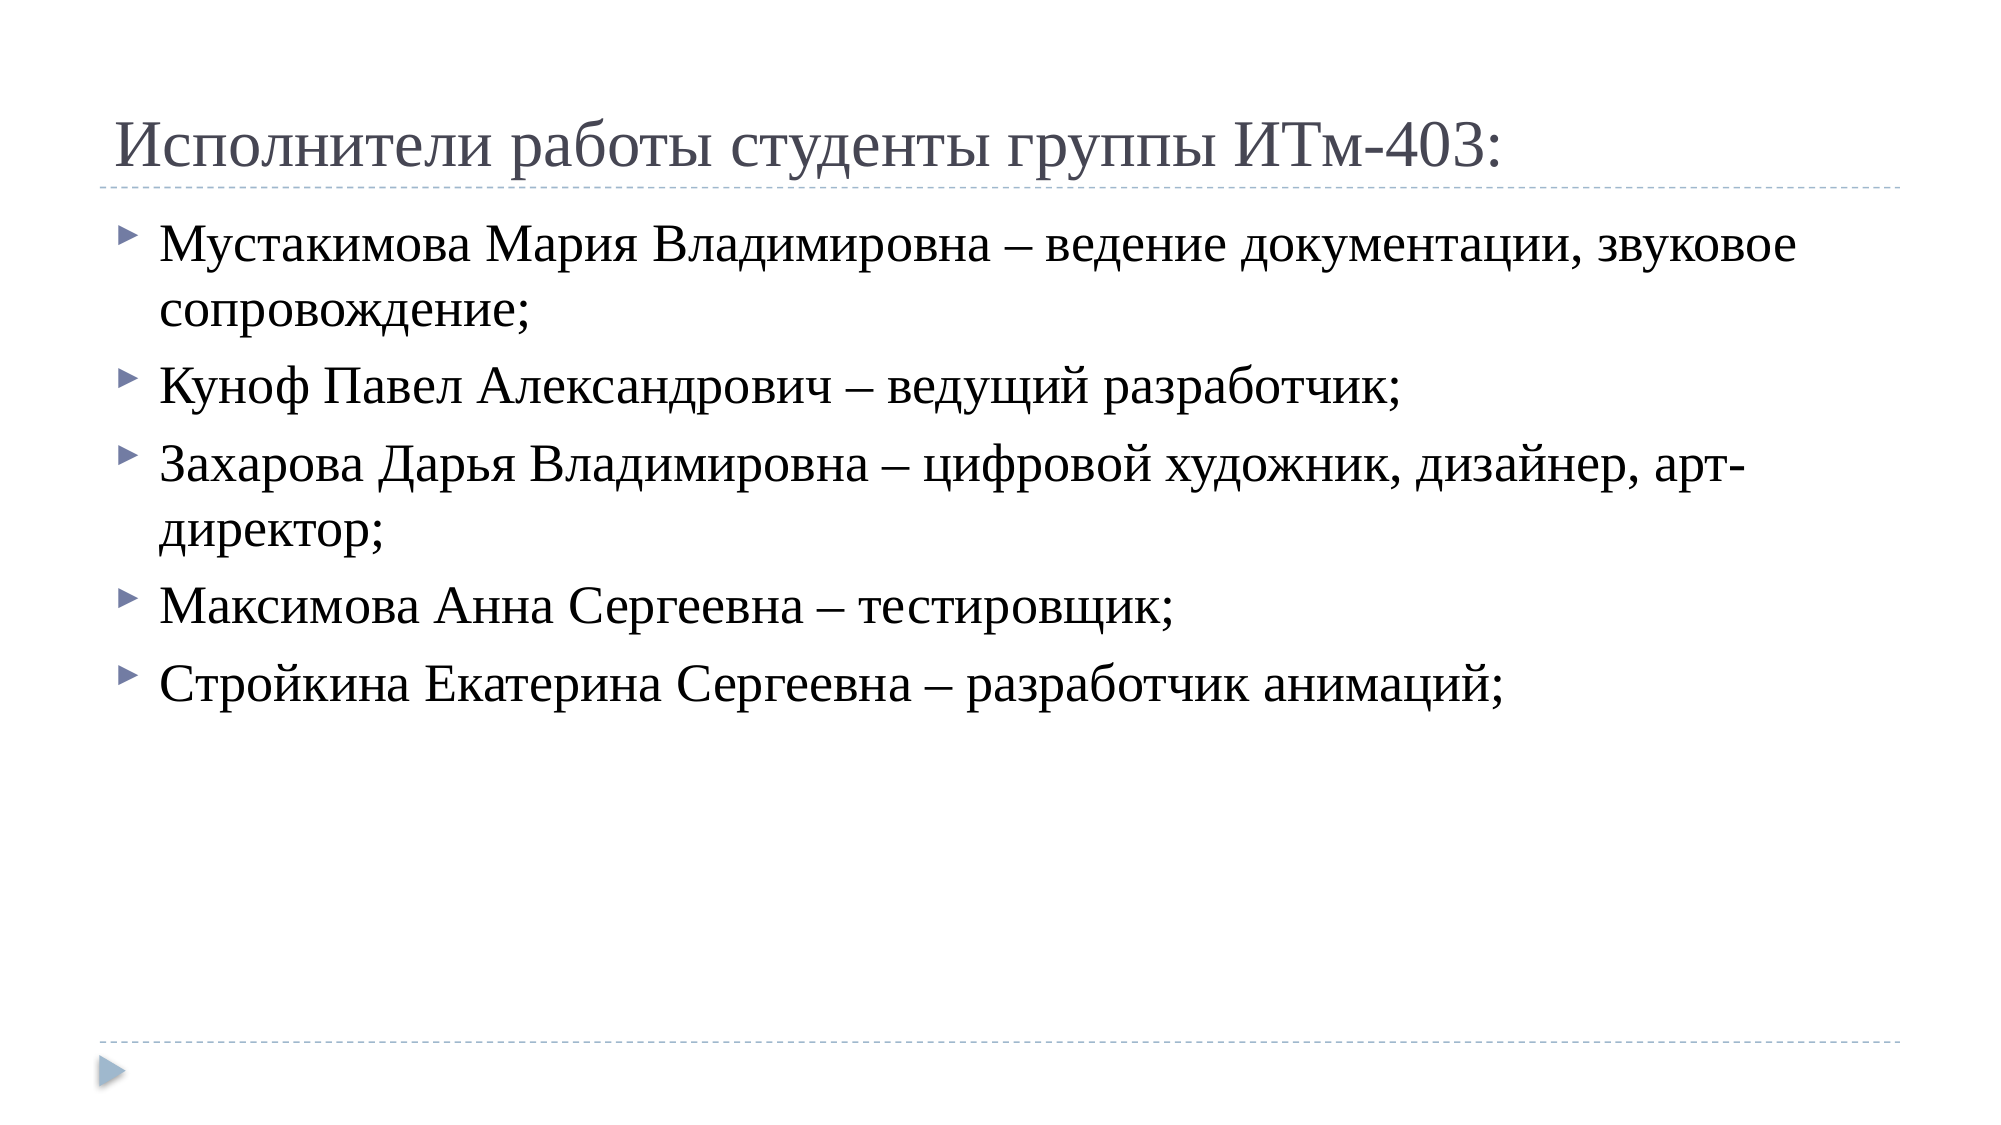

# Исполнители работы студенты группы ИТм-403:
Мустакимова Мария Владимировна – ведение документации, звуковое сопровождение;
Куноф Павел Александрович – ведущий разработчик;
Захарова Дарья Владимировна – цифровой художник, дизайнер, арт-директор;
Максимова Анна Сергеевна – тестировщик;
Стройкина Екатерина Сергеевна – разработчик анимаций;